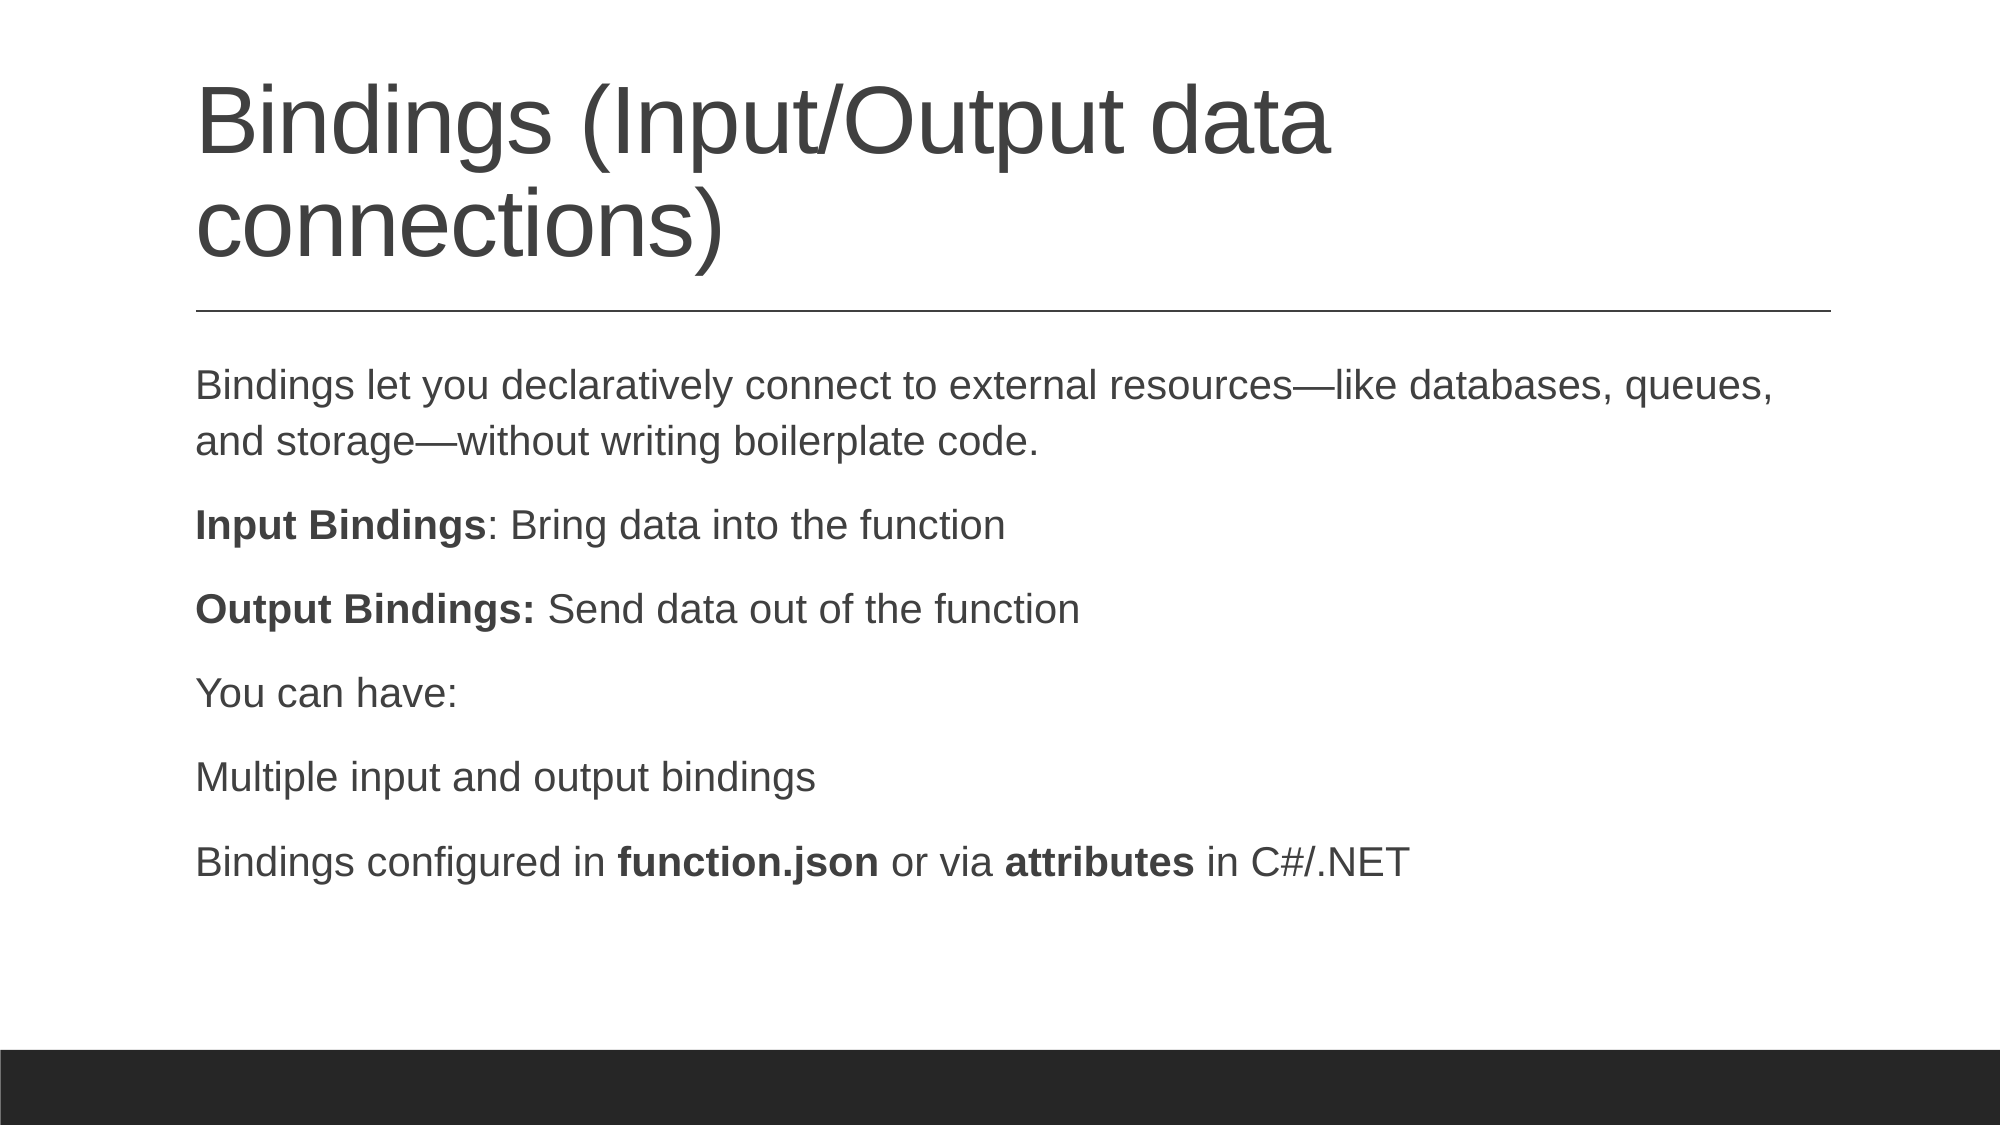

# Bindings (Input/Output data connections)
Bindings let you declaratively connect to external resources—like databases, queues, and storage—without writing boilerplate code.
Input Bindings: Bring data into the function
Output Bindings: Send data out of the function
You can have:
Multiple input and output bindings
Bindings configured in function.json or via attributes in C#/.NET